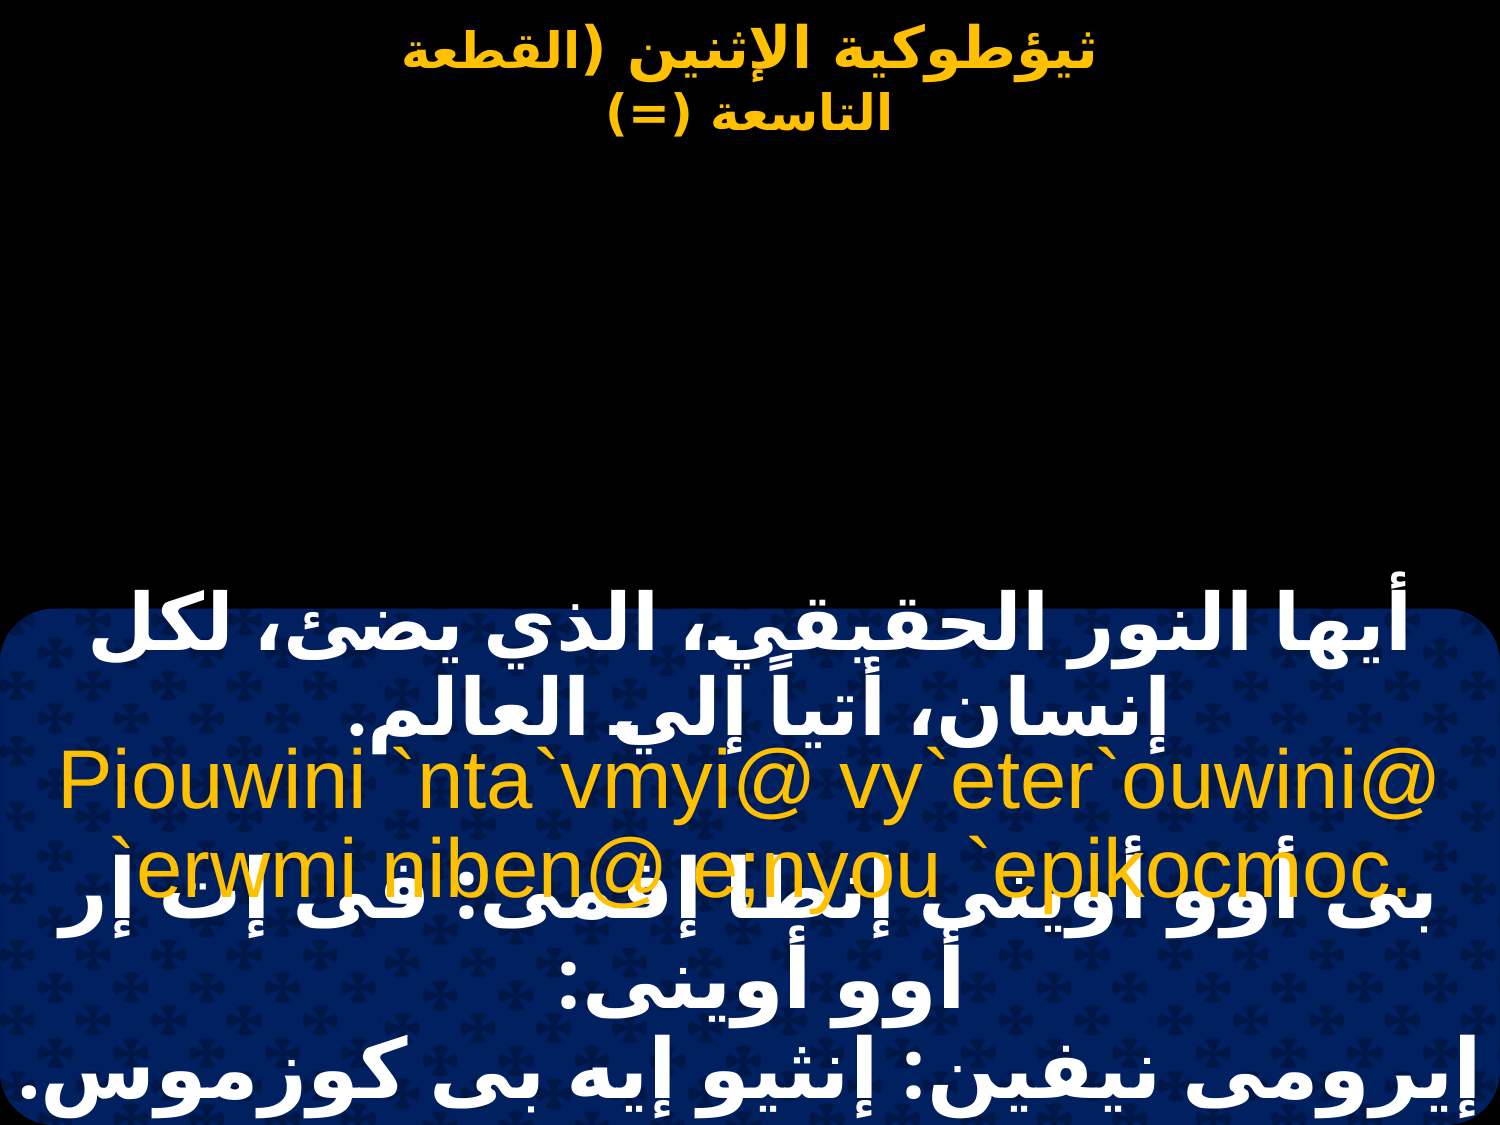

أيها النور الحقيقي، الذي يضئ، لكل إنسان، أتياً إلي العالم.
Piouwini `nta`vmyi@ vy`eter`ouwini@
 `erwmi niben@ e;nyou `epikocmoc.
بى أوو أوينى إنطا إفمى: فى إت إر أوو أوينى:
إيرومى نيفين: إنثيو إيه بى كوزموس.